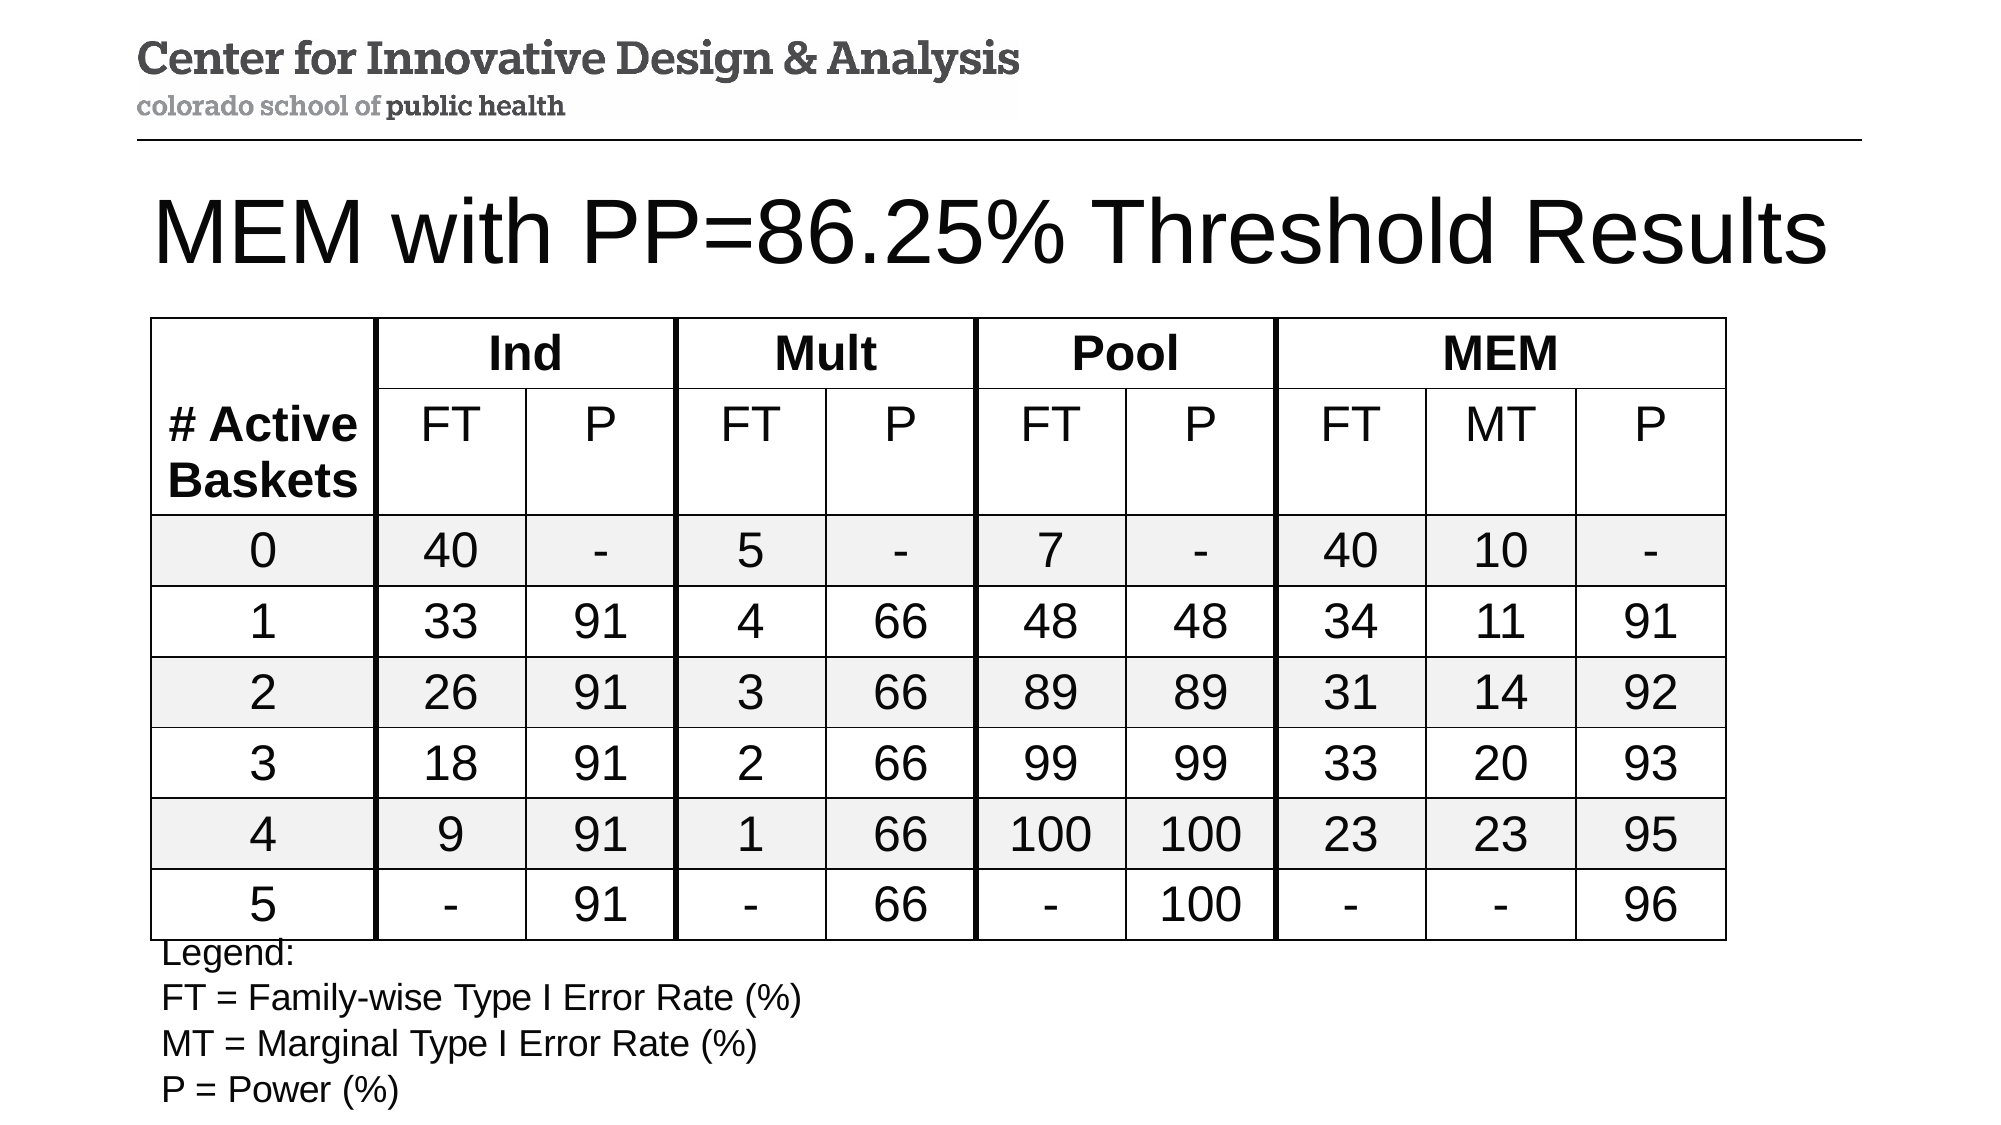

# MEM with PP=86.25% Threshold Results
| # Active Baskets | Ind |  | Mult |  | Pool |  | MEM |  |  |
| --- | --- | --- | --- | --- | --- | --- | --- | --- | --- |
|  | FT | P | FT | P | FT | P | FT | MT | P |
| 0 | 40 | - | 5 | - | 7 | - | 40 | 10 | - |
| 1 | 33 | 91 | 4 | 66 | 48 | 48 | 34 | 11 | 91 |
| 2 | 26 | 91 | 3 | 66 | 89 | 89 | 31 | 14 | 92 |
| 3 | 18 | 91 | 2 | 66 | 99 | 99 | 33 | 20 | 93 |
| 4 | 9 | 91 | 1 | 66 | 100 | 100 | 23 | 23 | 95 |
| 5 | - | 91 | - | 66 | - | 100 | - | - | 96 |
Legend:
FT = Family-wise Type I Error Rate (%)
MT = Marginal Type I Error Rate (%)
P = Power (%)